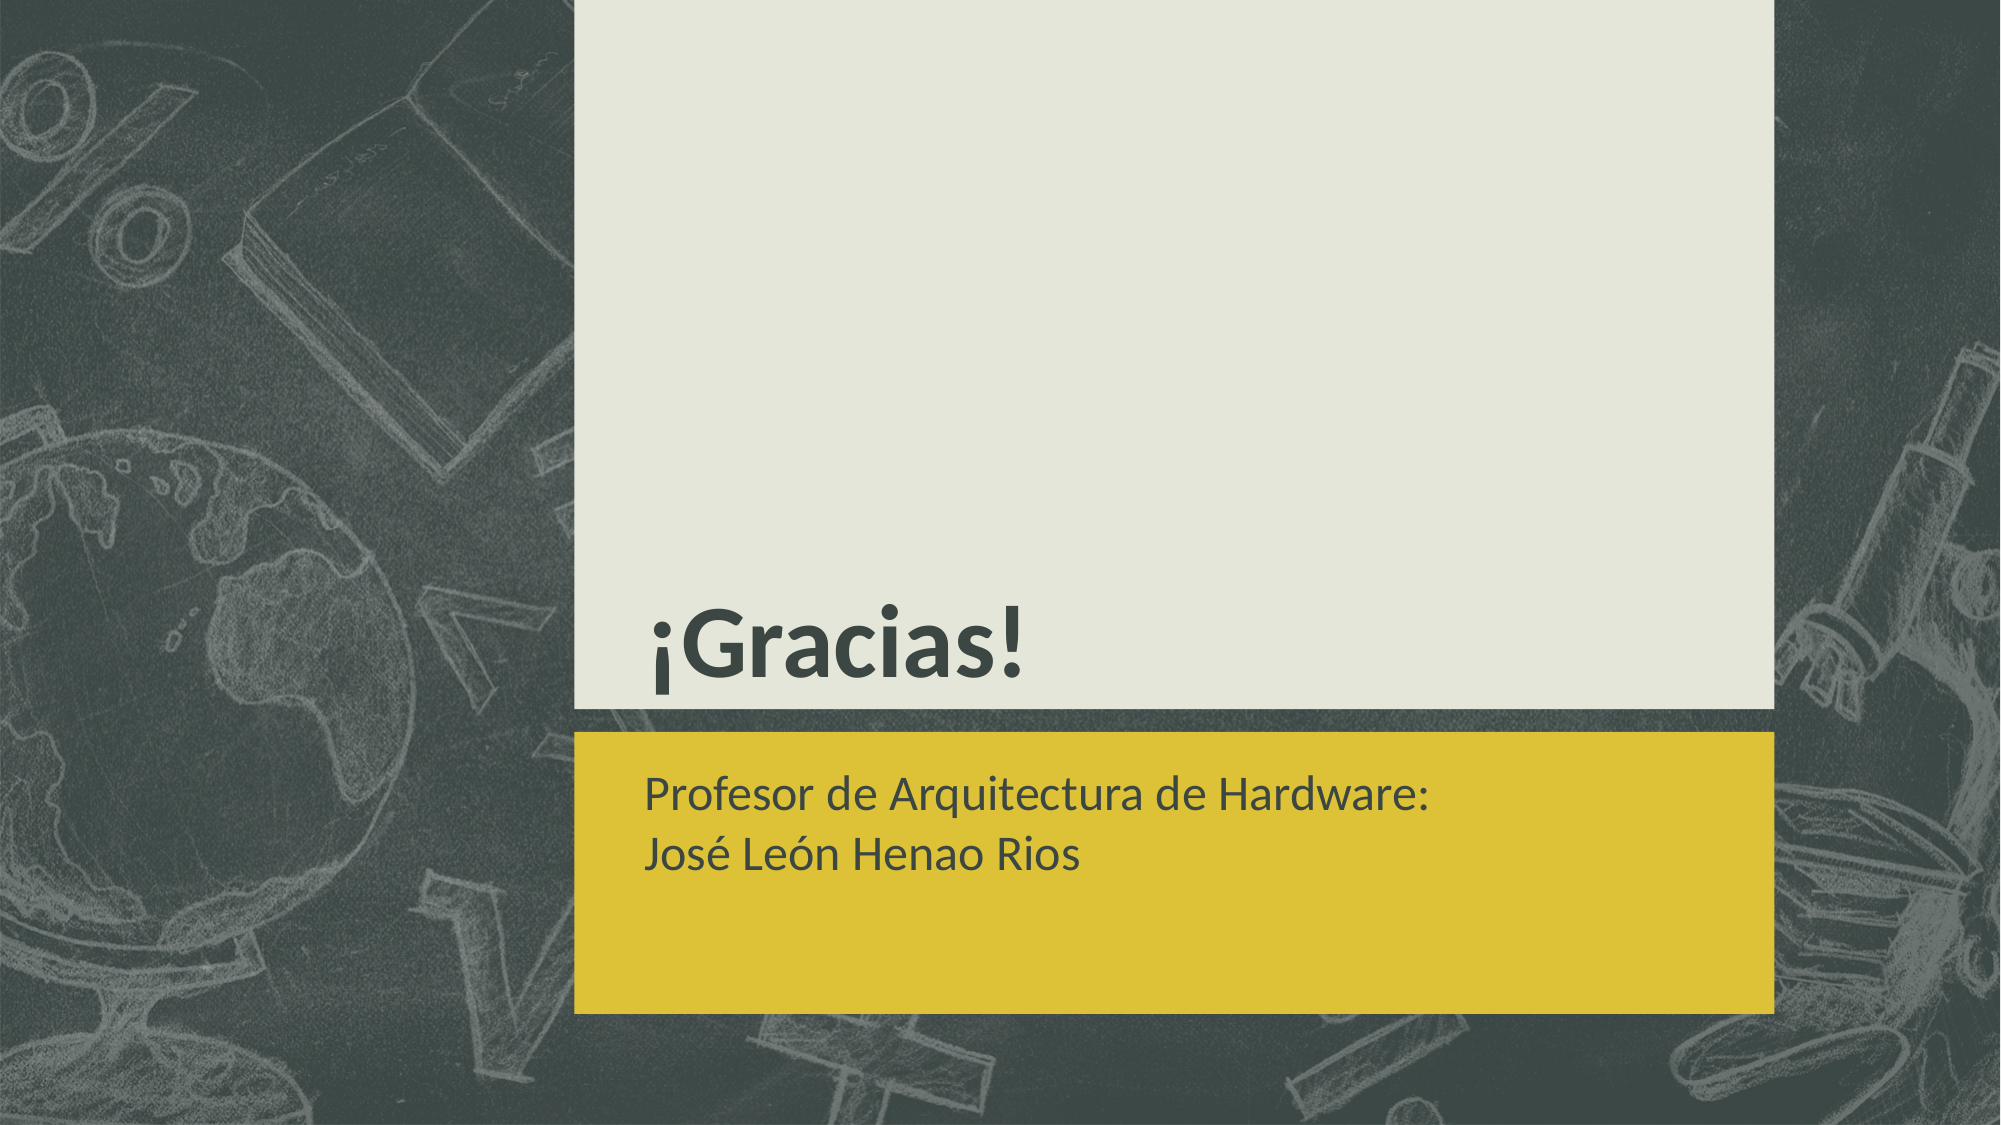

# ¡Gracias!
Profesor de Arquitectura de Hardware:
José León Henao Rios